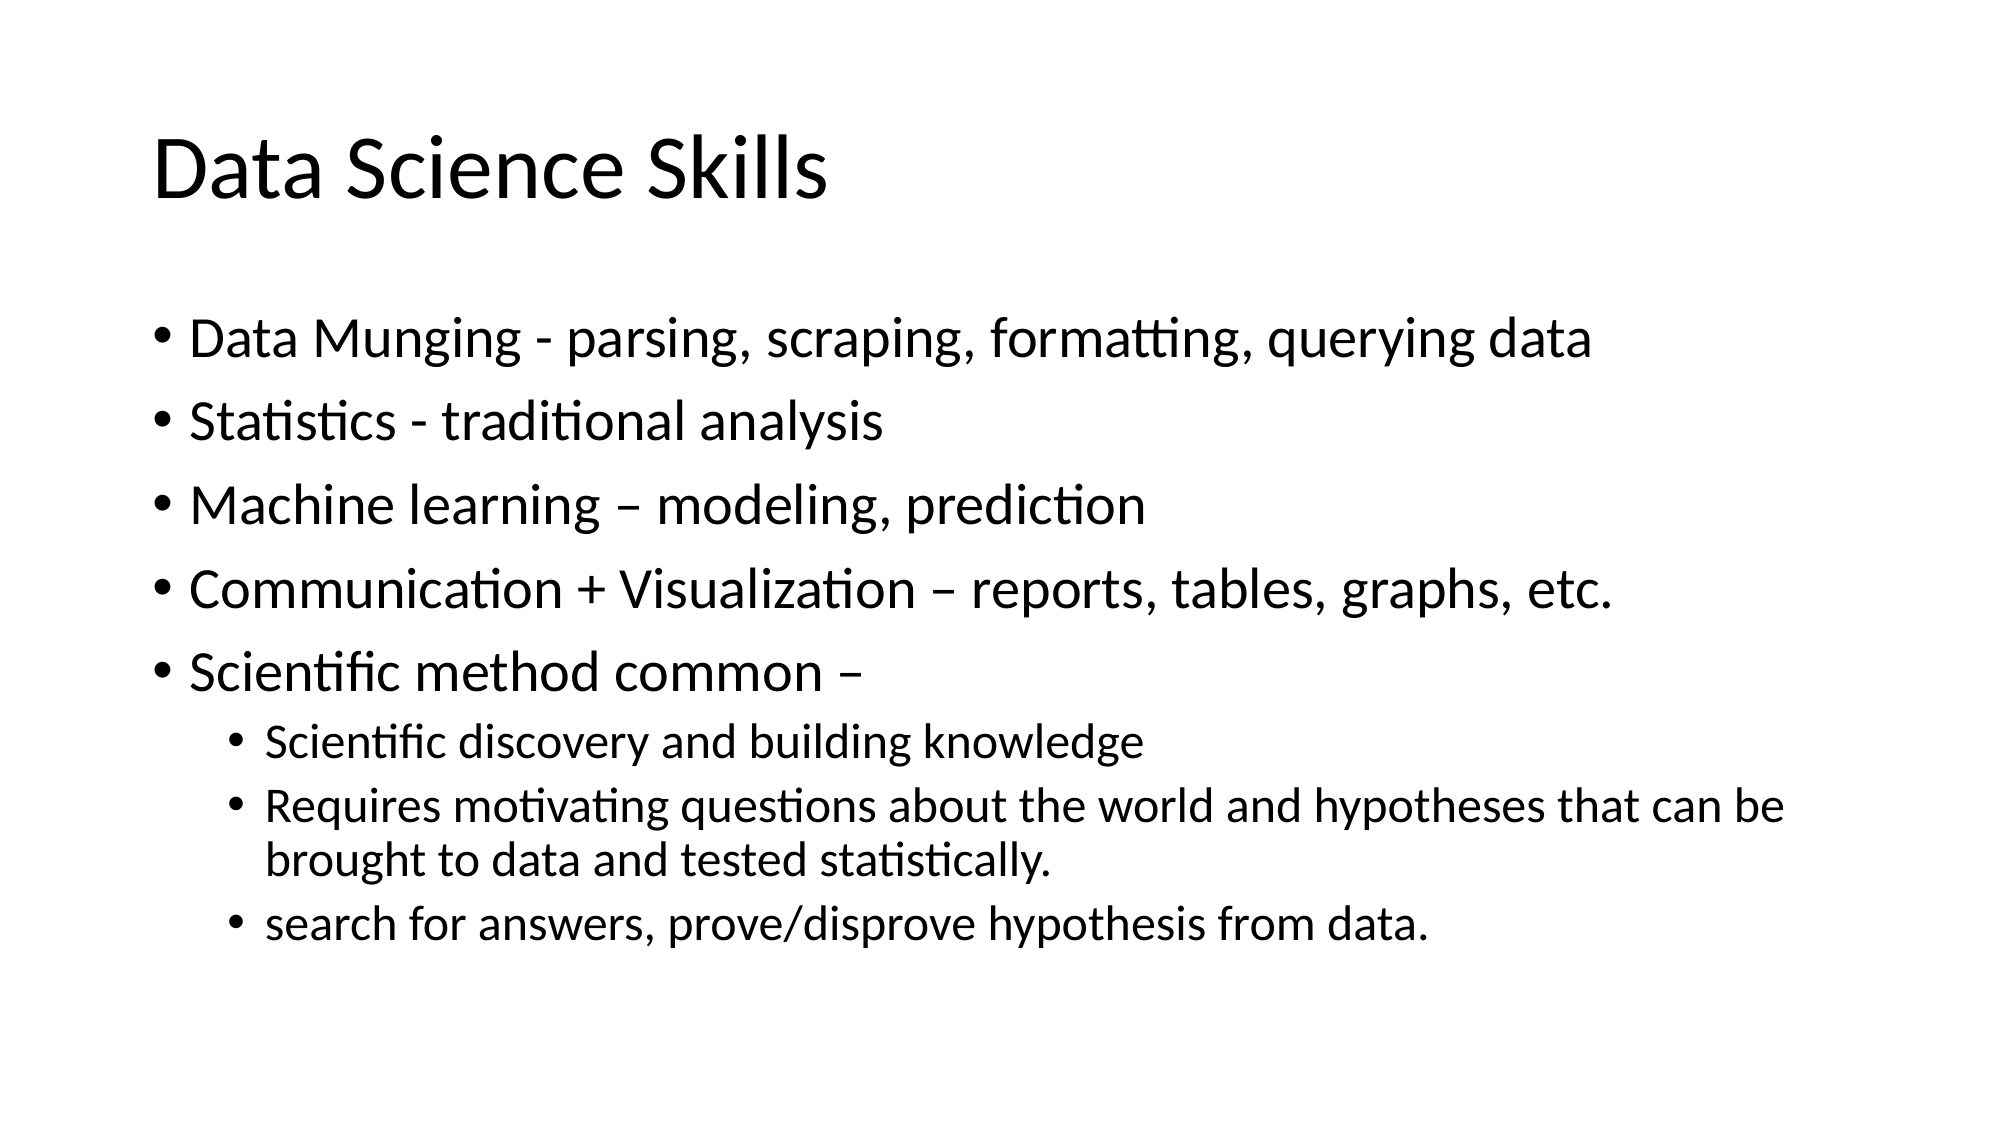

# Data Science Skills
Data Munging - parsing, scraping, formatting, querying data
Statistics - traditional analysis
Machine learning – modeling, prediction
Communication + Visualization – reports, tables, graphs, etc.
Scientific method common –
Scientific discovery and building knowledge
Requires motivating questions about the world and hypotheses that can be brought to data and tested statistically.
search for answers, prove/disprove hypothesis from data.